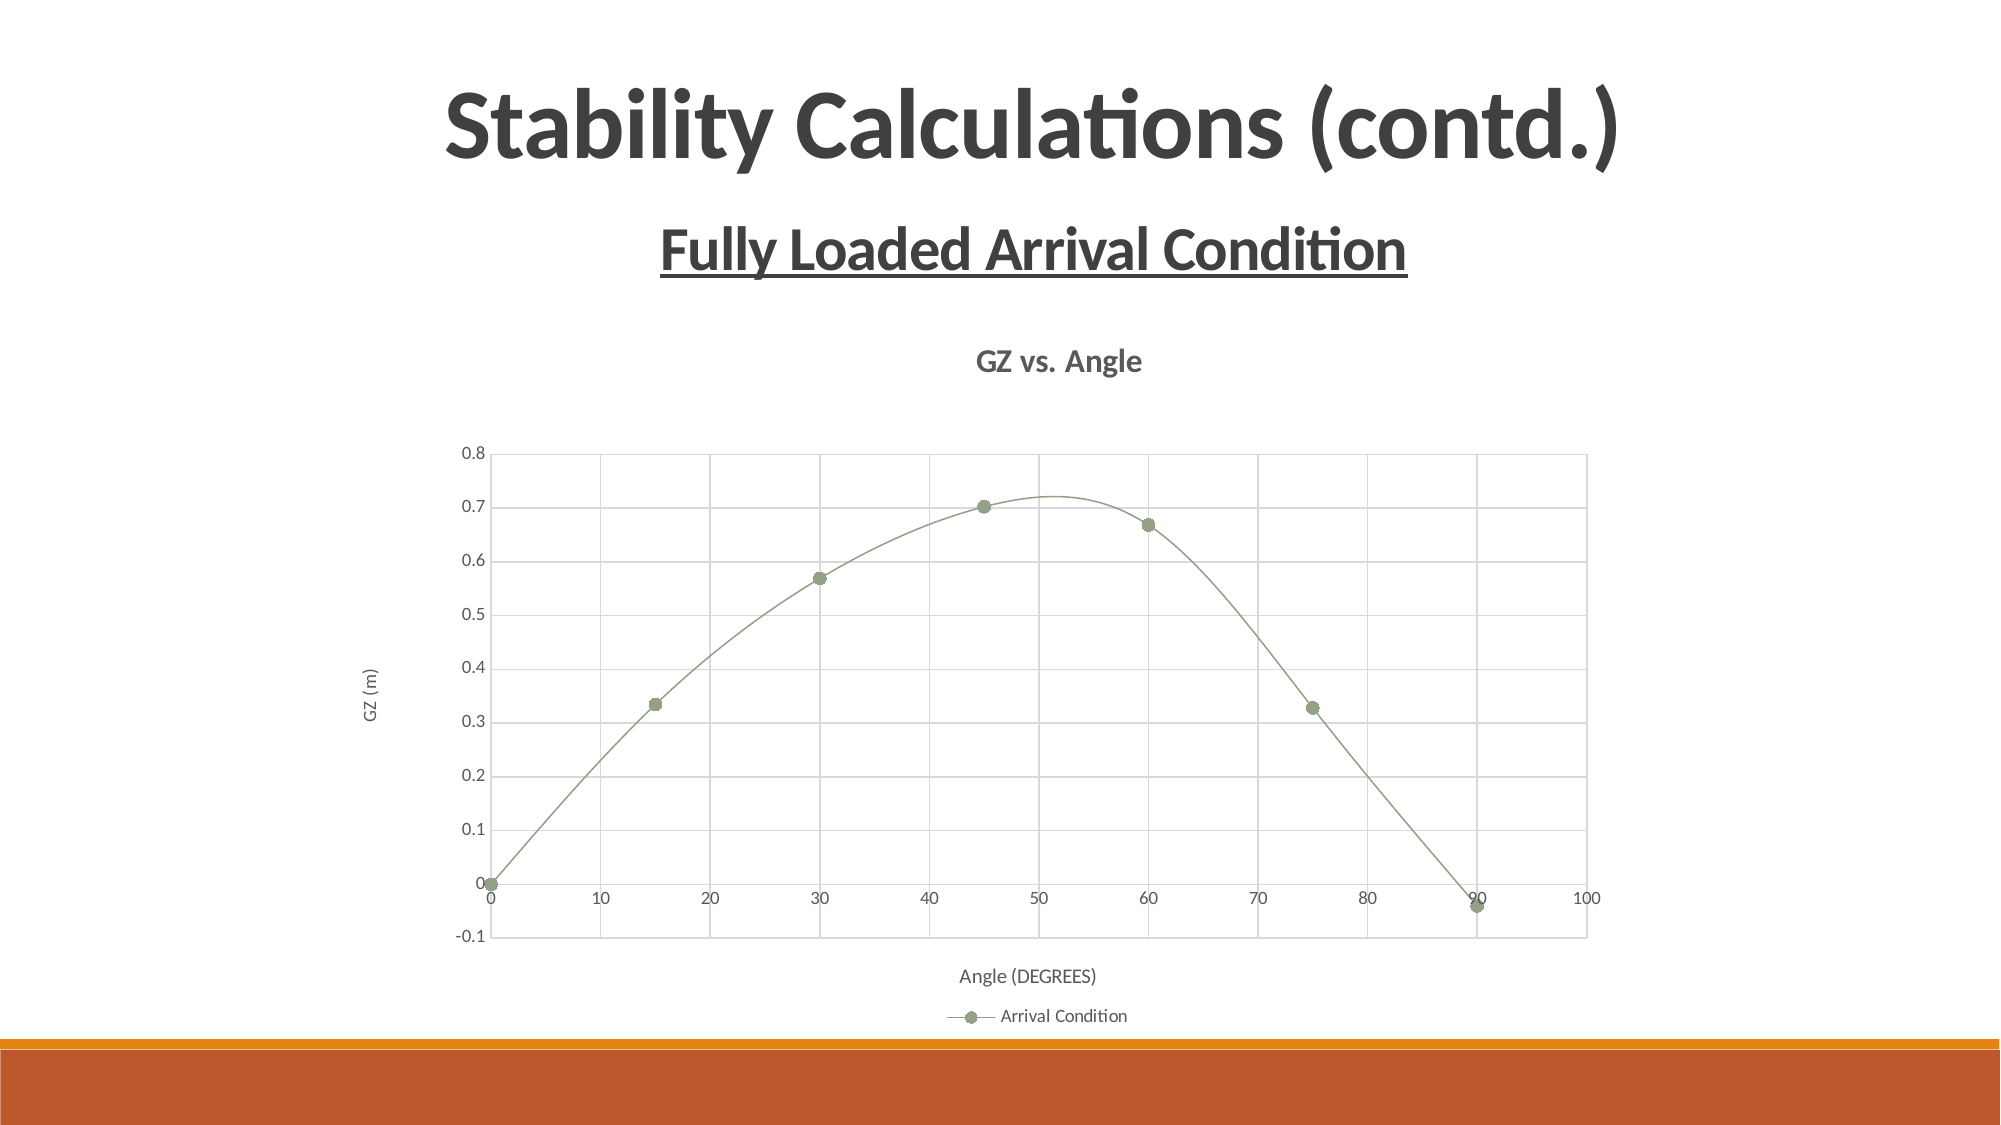

Stability Calculations (contd.)
Fully Loaded Arrival Condition

### Chart: GZ vs. Angle

| Category | Arrival Condition |
|---|---|